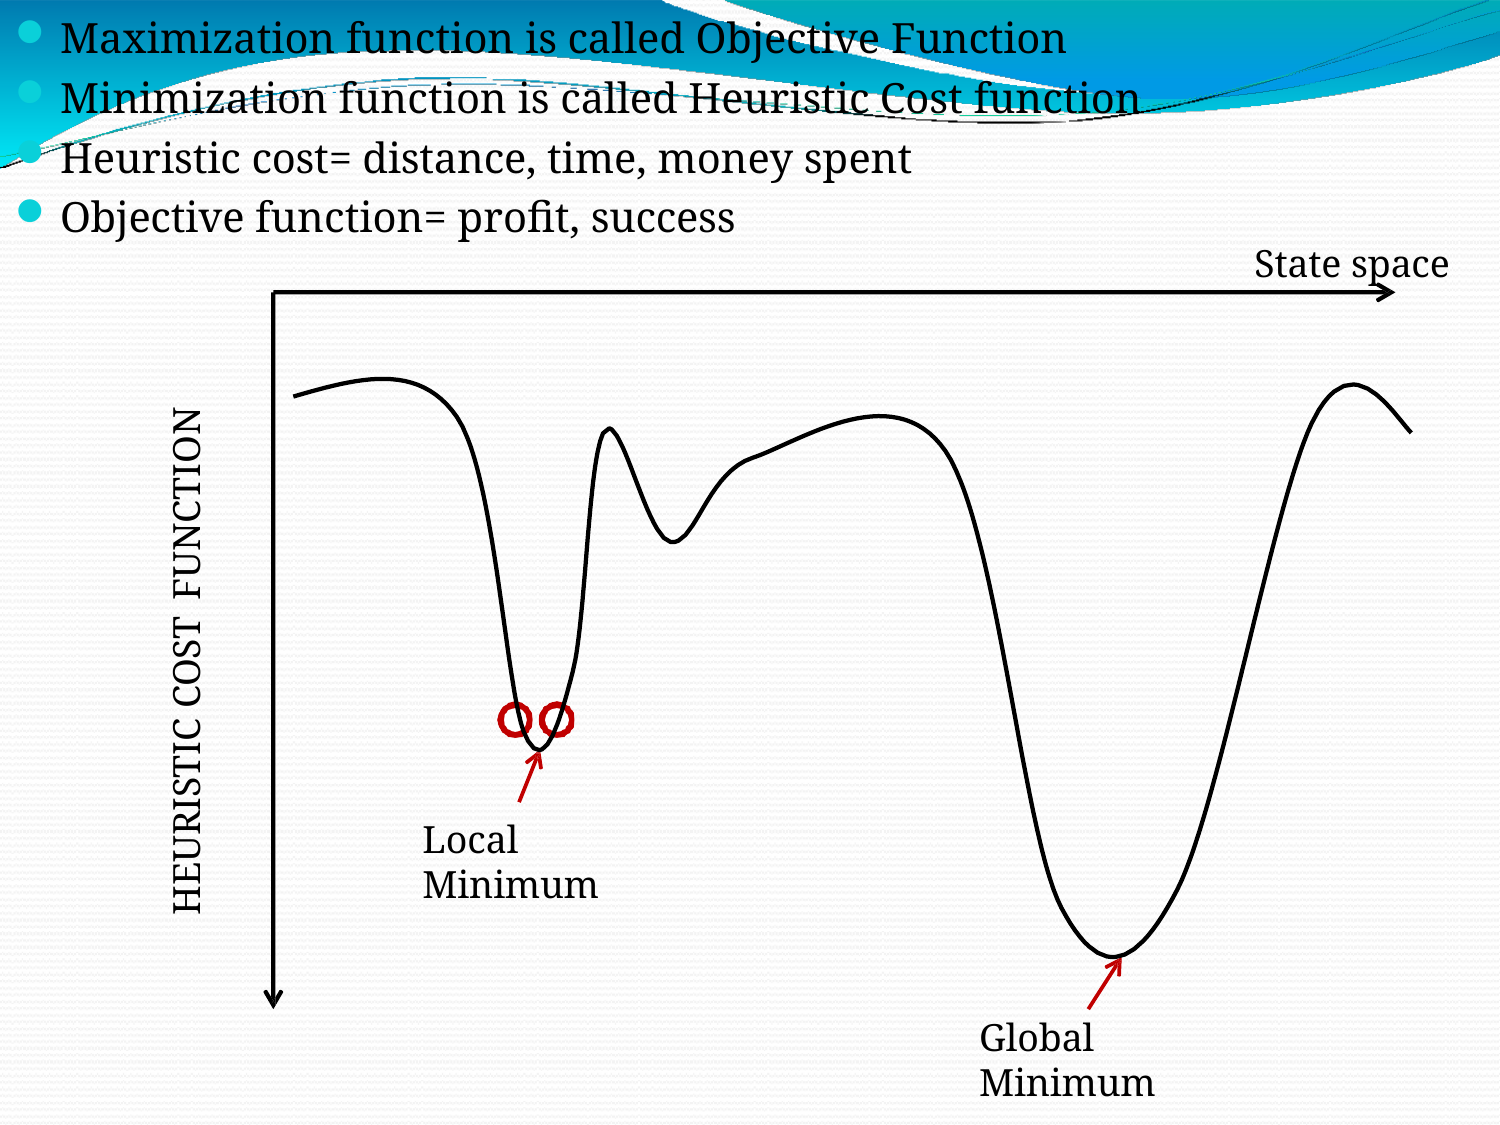

Maximization function is called Objective Function
Minimization function is called Heuristic Cost function
Heuristic cost= distance, time, money spent
Objective function= profit, success
State space

HEURISTIC COST FUNCTION

Local Minimum

Global Minimum